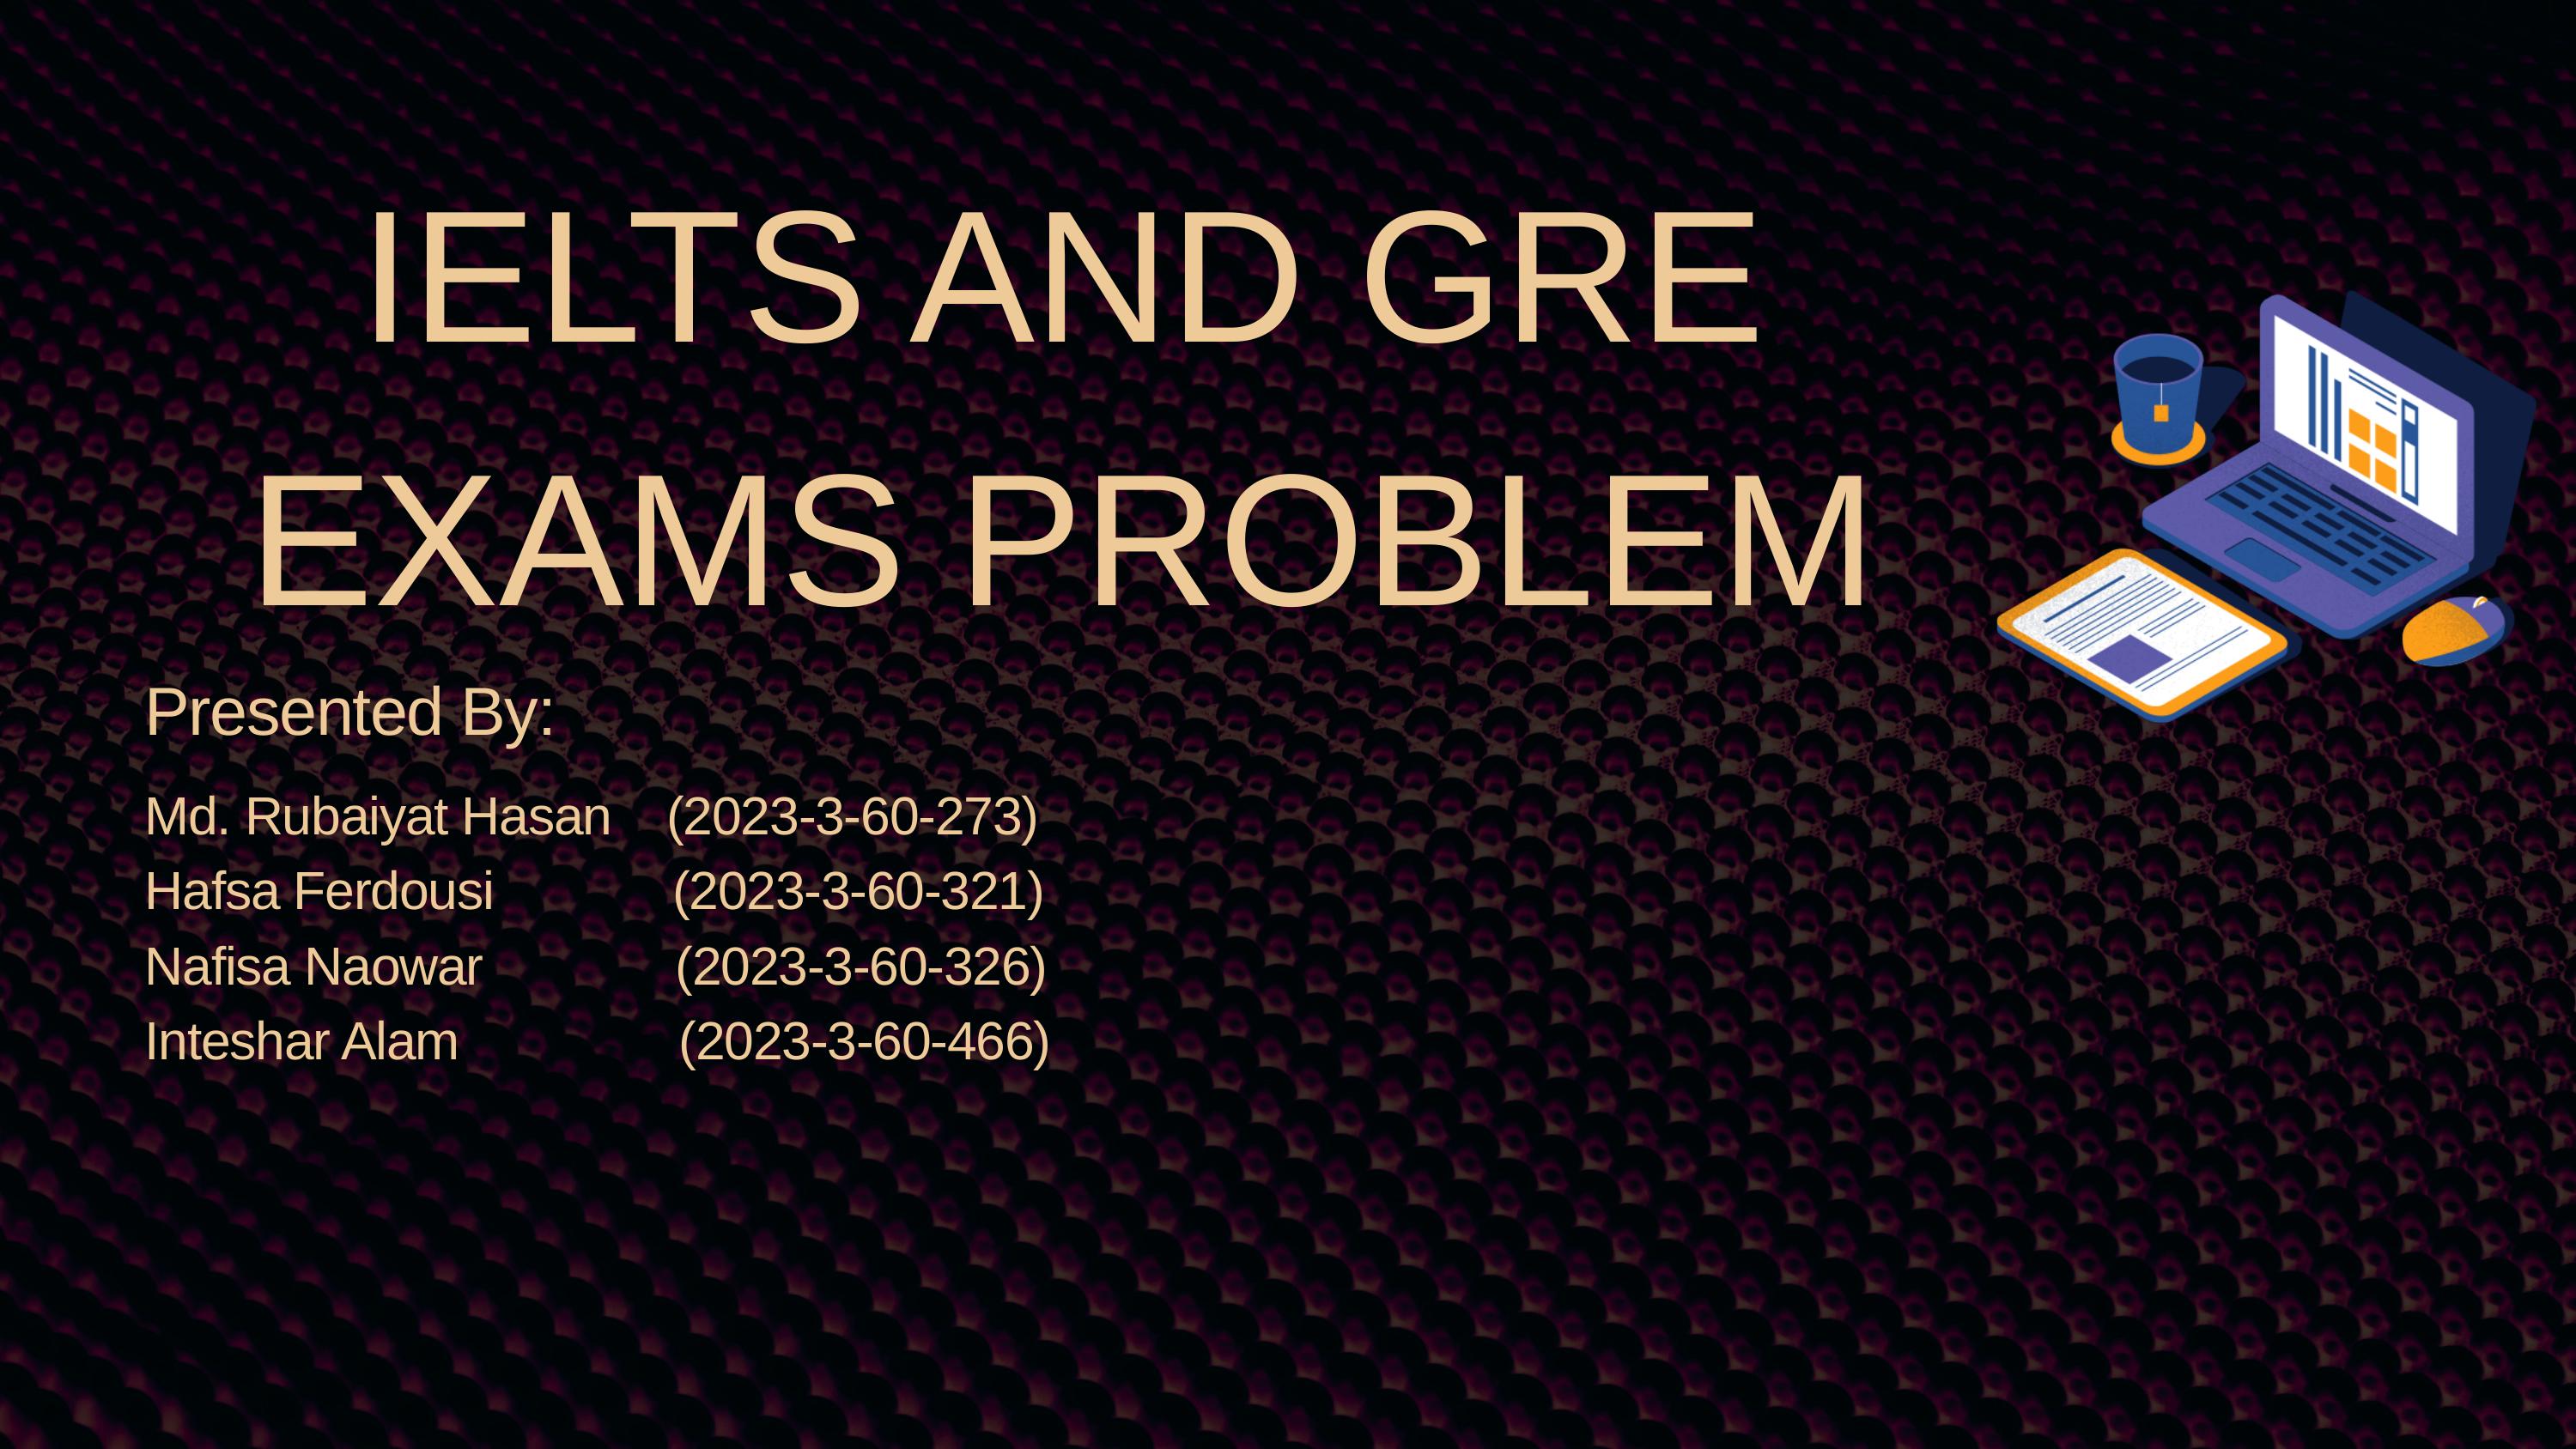

IELTS AND GRE EXAMS PROBLEM

Presented By:

Md. Rubaiyat Hasan    (2023-3-60-273)
Hafsa Ferdousi             (2023-3-60-321)
Nafisa Naowar              (2023-3-60-326)
Inteshar Alam                (2023-3-60-466)